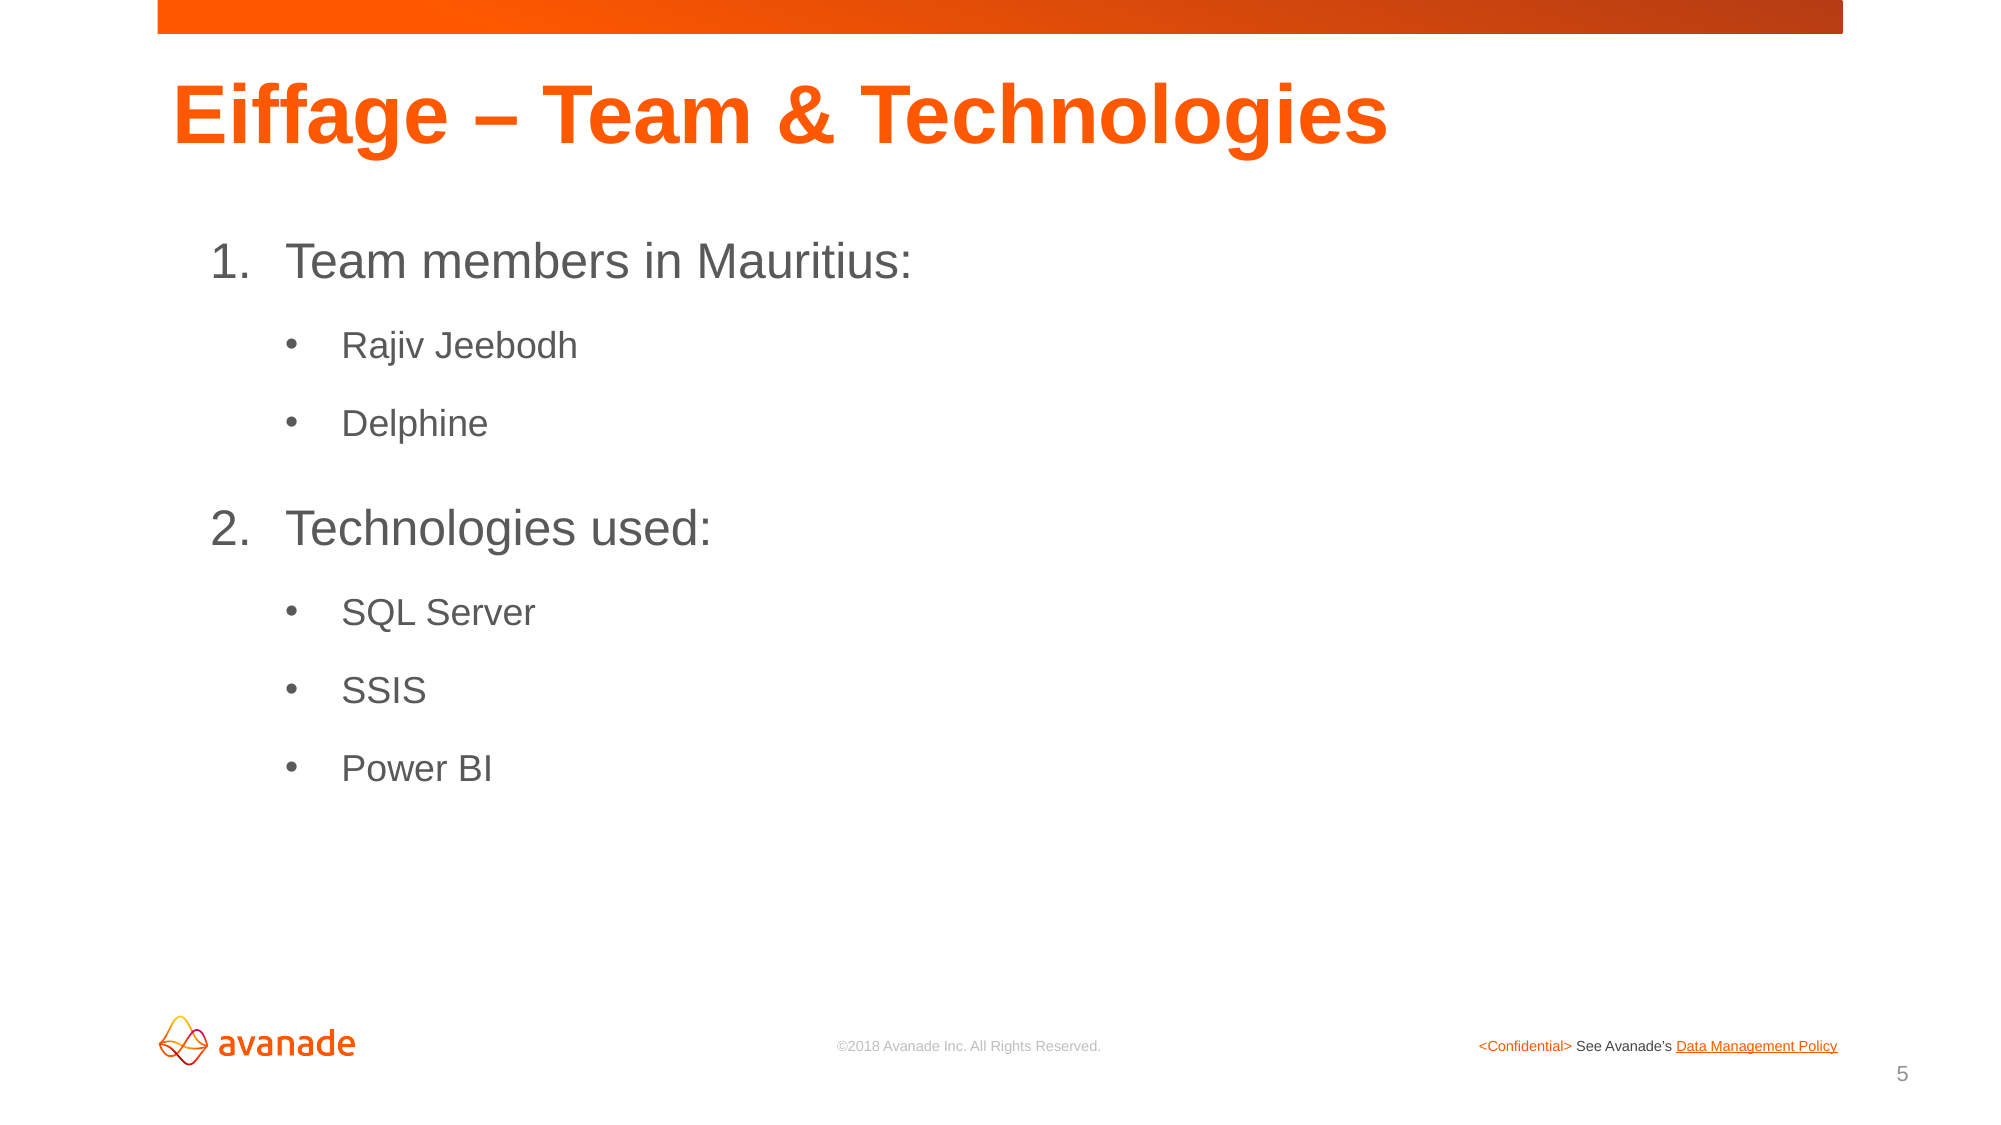

# Eiffage – Team & Technologies
Team members in Mauritius:
Rajiv Jeebodh
Delphine
Technologies used:
SQL Server
SSIS
Power BI
5